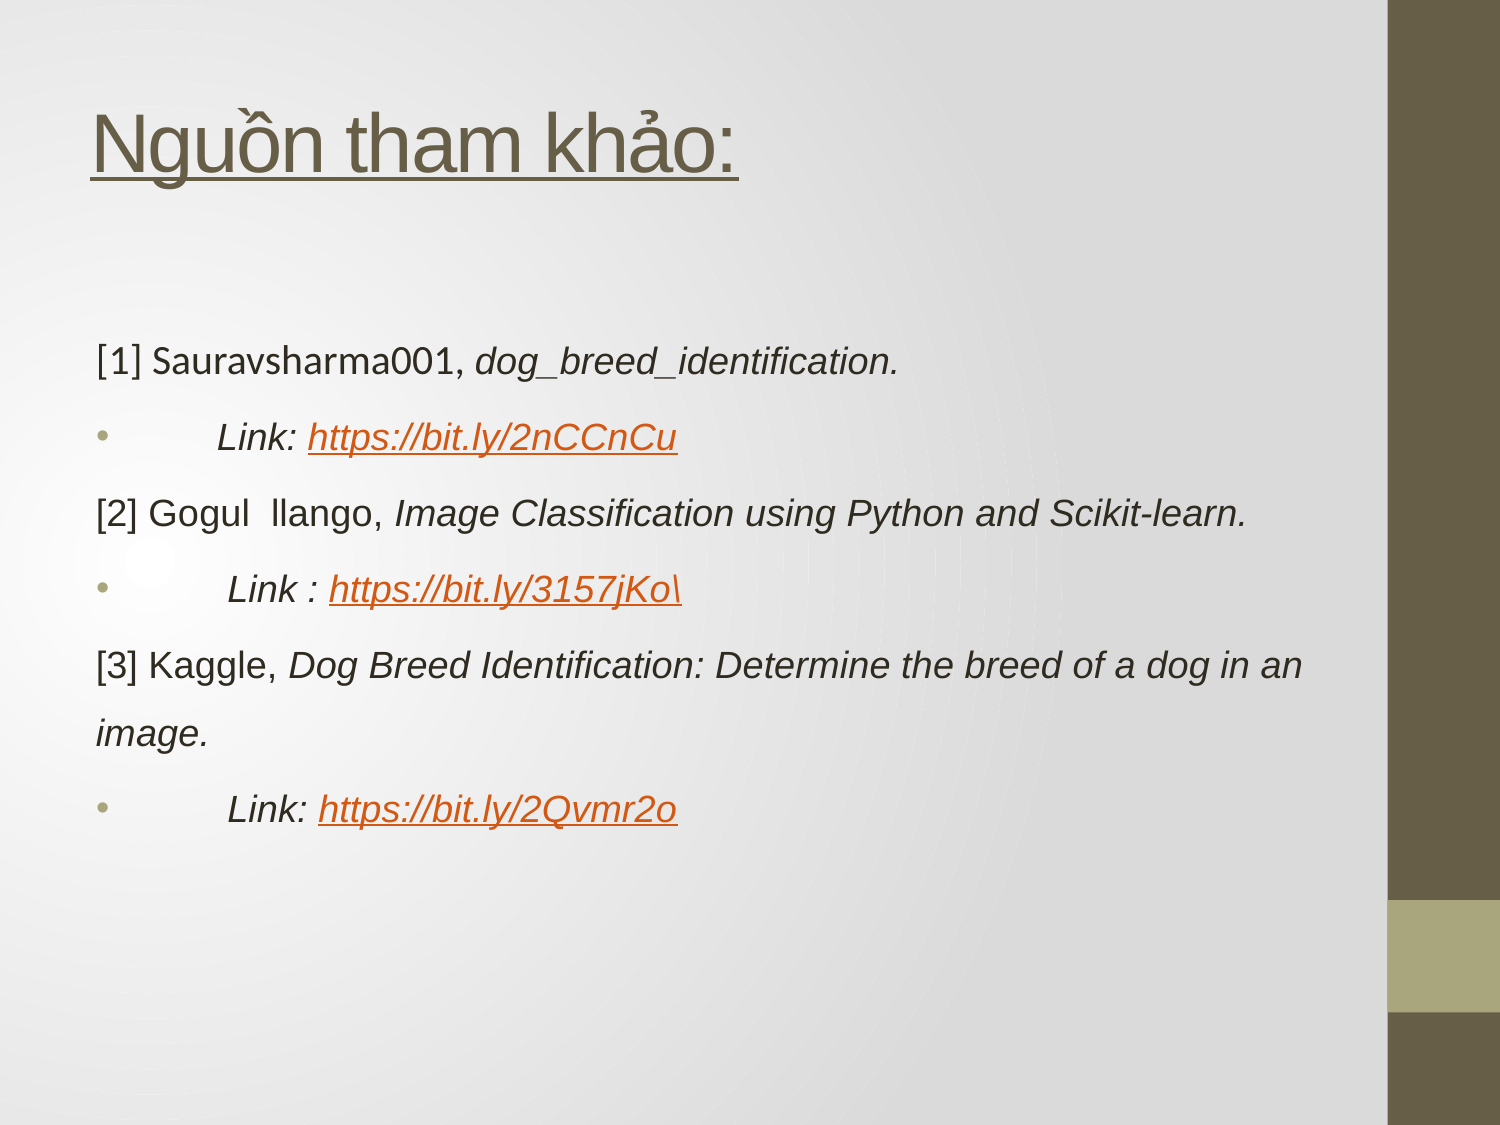

# Nguồn tham khảo:
[1] Sauravsharma001, dog_breed_identification.
        Link: https://bit.ly/2nCCnCu
[2] Gogul  llango, Image Classification using Python and Scikit-learn.
         Link : https://bit.ly/3157jKo\
[3] Kaggle, Dog Breed Identification: Determine the breed of a dog in an image.
         Link: https://bit.ly/2Qvmr2o